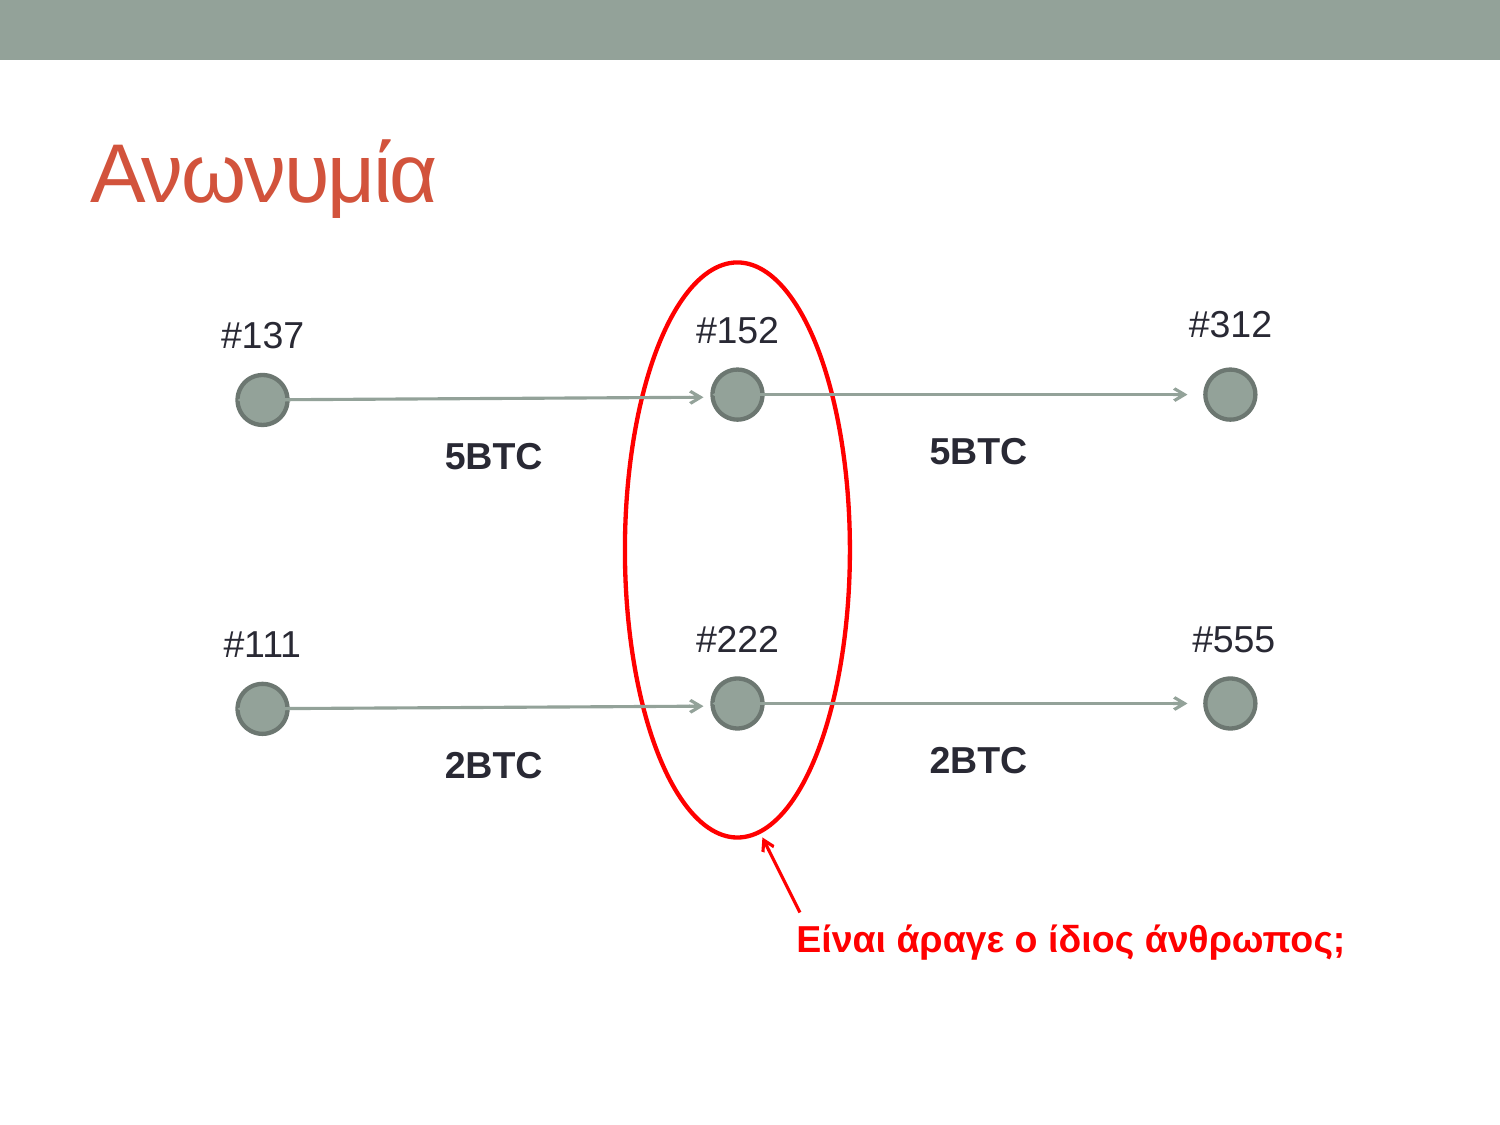

# Ανωνυμία

#312
#152
#137

5BTC
5BTC
#222
#555
#111

2BTC
2BTC
Είναι άραγε ο ίδιος άνθρωπος;